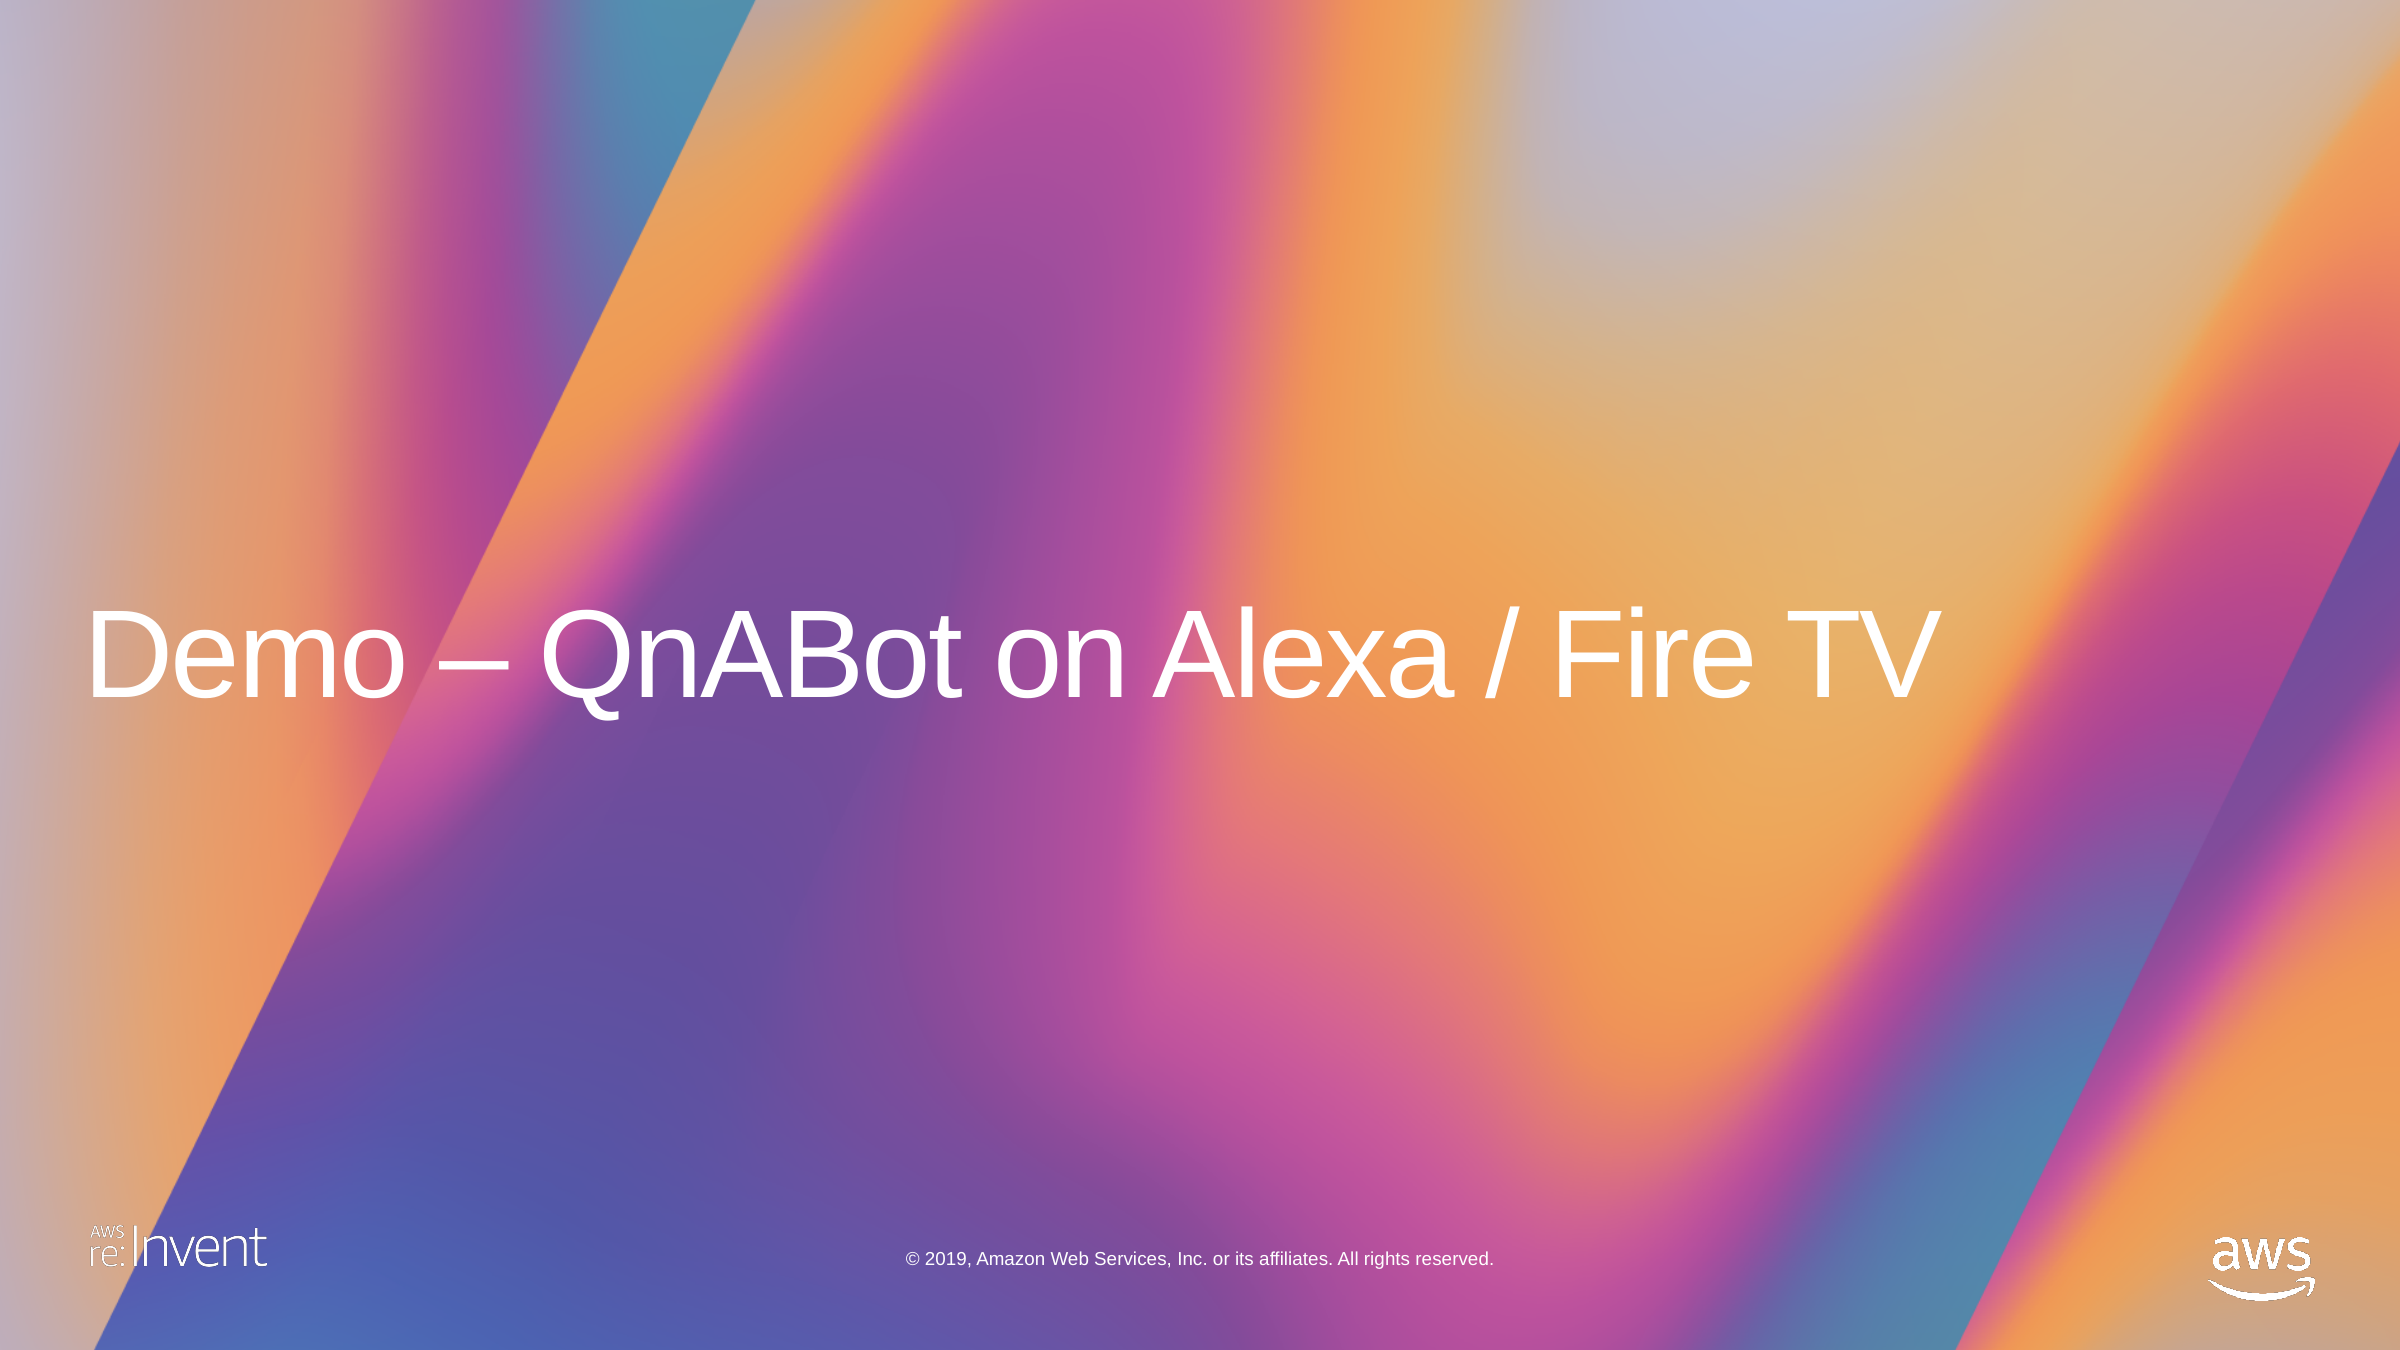

# Demo – QnABot on Alexa / Fire TV